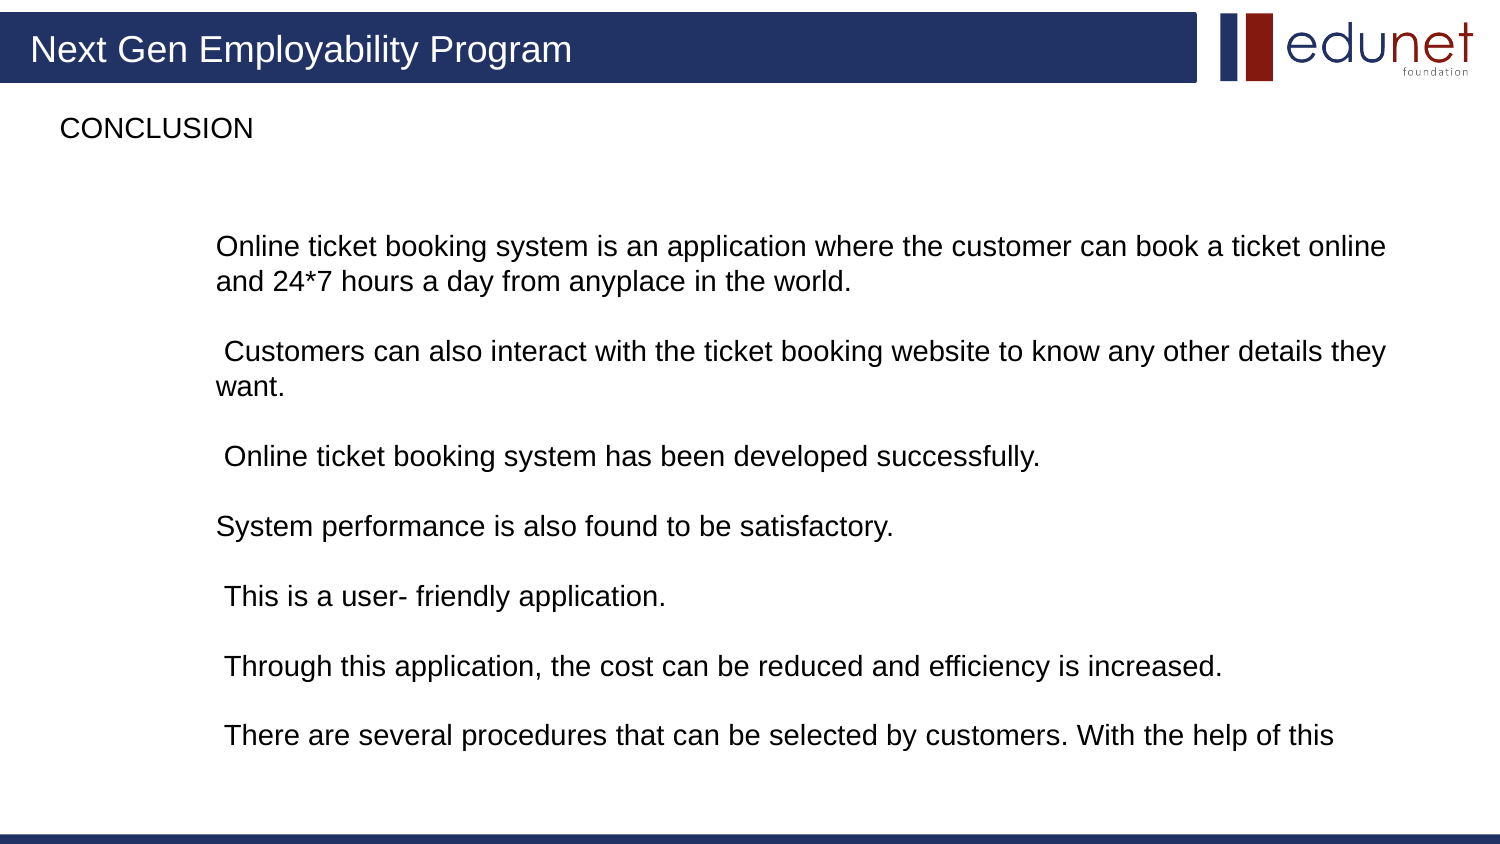

CONCLUSION
Online ticket booking system is an application where the customer can book a ticket online and 24*7 hours a day from anyplace in the world.

 Customers can also interact with the ticket booking website to know any other details they want.

 Online ticket booking system has been developed successfully.

System performance is also found to be satisfactory.

 This is a user- friendly application.

 Through this application, the cost can be reduced and efficiency is increased.

 There are several procedures that can be selected by customers. With the help of this